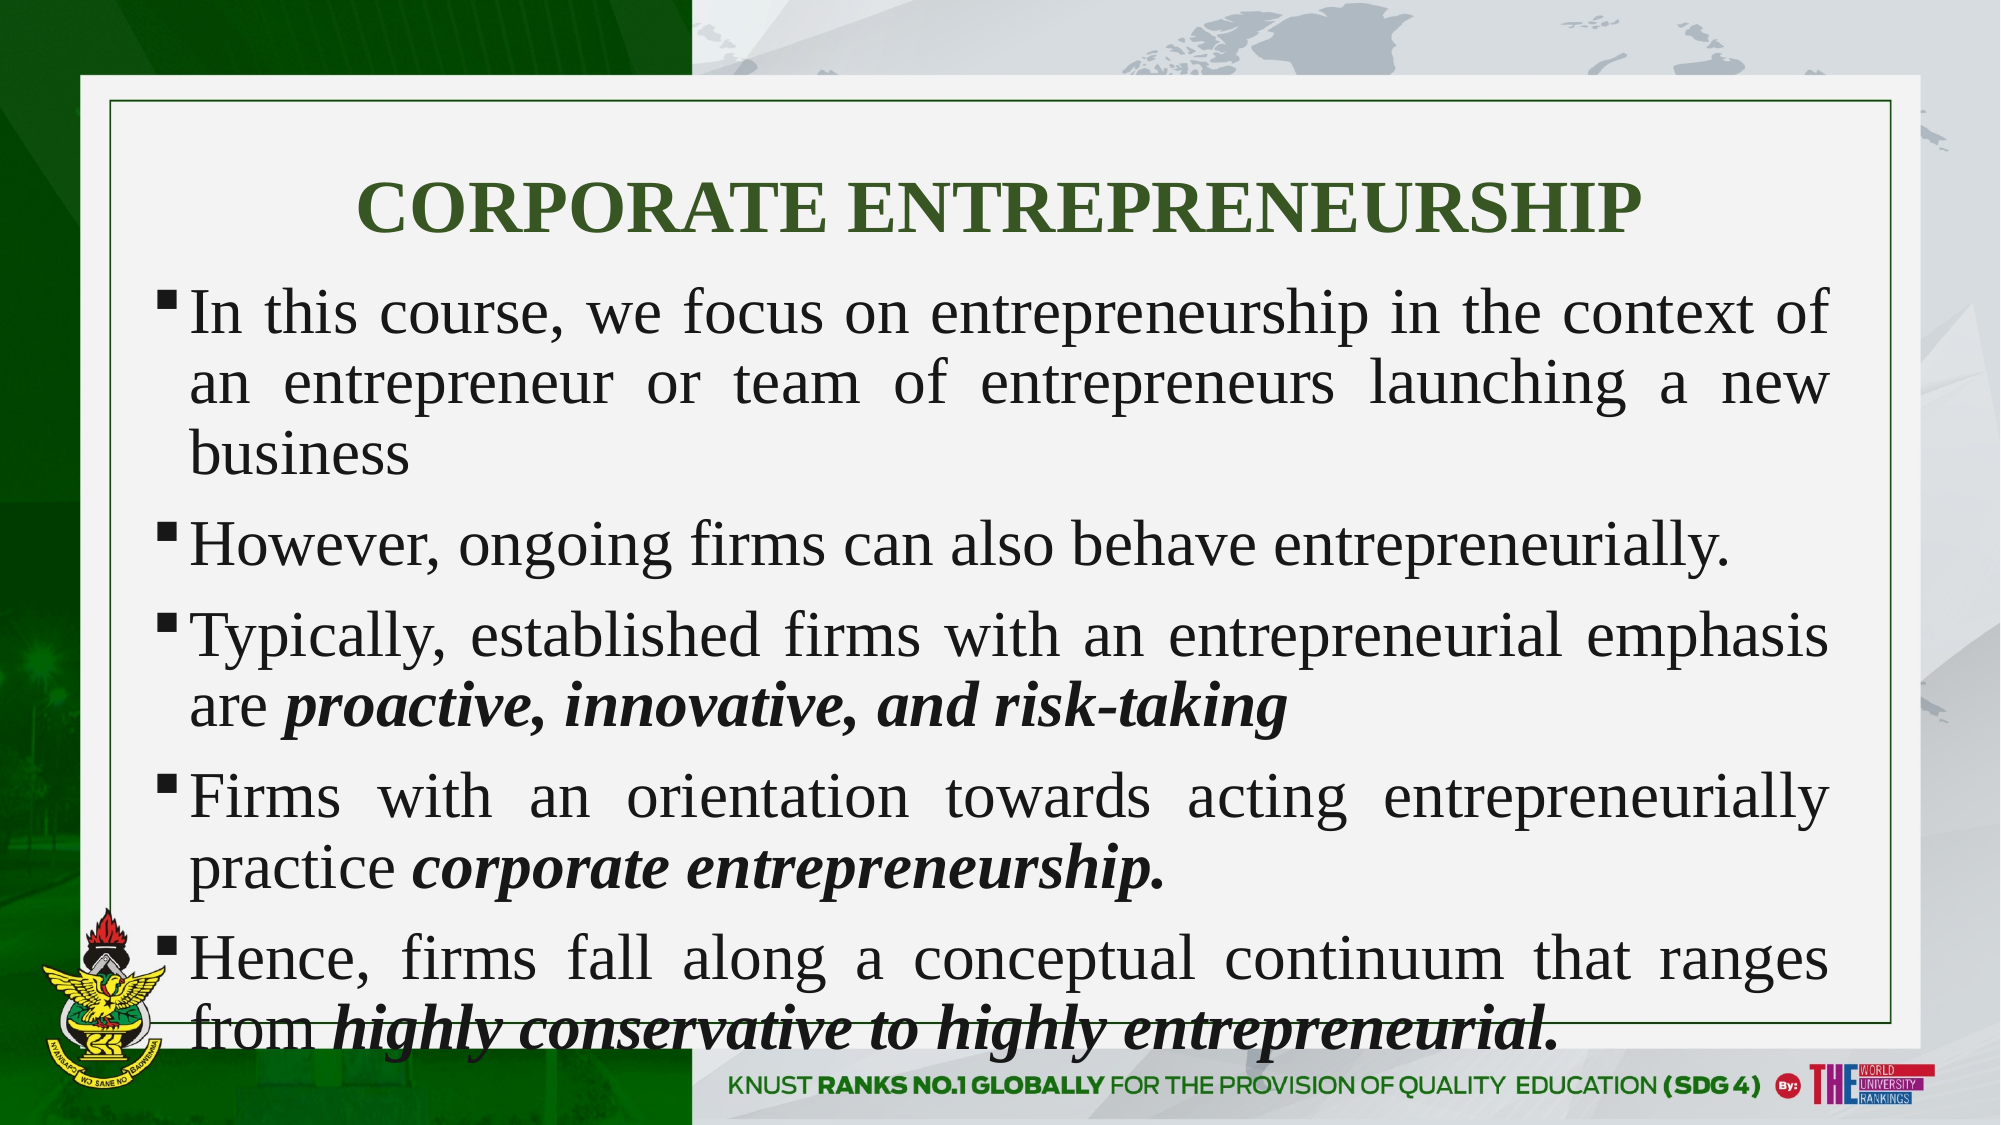

# CORPORATE ENTREPRENEURSHIP
In this course, we focus on entrepreneurship in the context of an entrepreneur or team of entrepreneurs launching a new business
However, ongoing firms can also behave entrepreneurially.
Typically, established firms with an entrepreneurial emphasis are proactive, innovative, and risk-taking
Firms with an orientation towards acting entrepreneurially practice corporate entrepreneurship.
Hence, firms fall along a conceptual continuum that ranges from highly conservative to highly entrepreneurial.